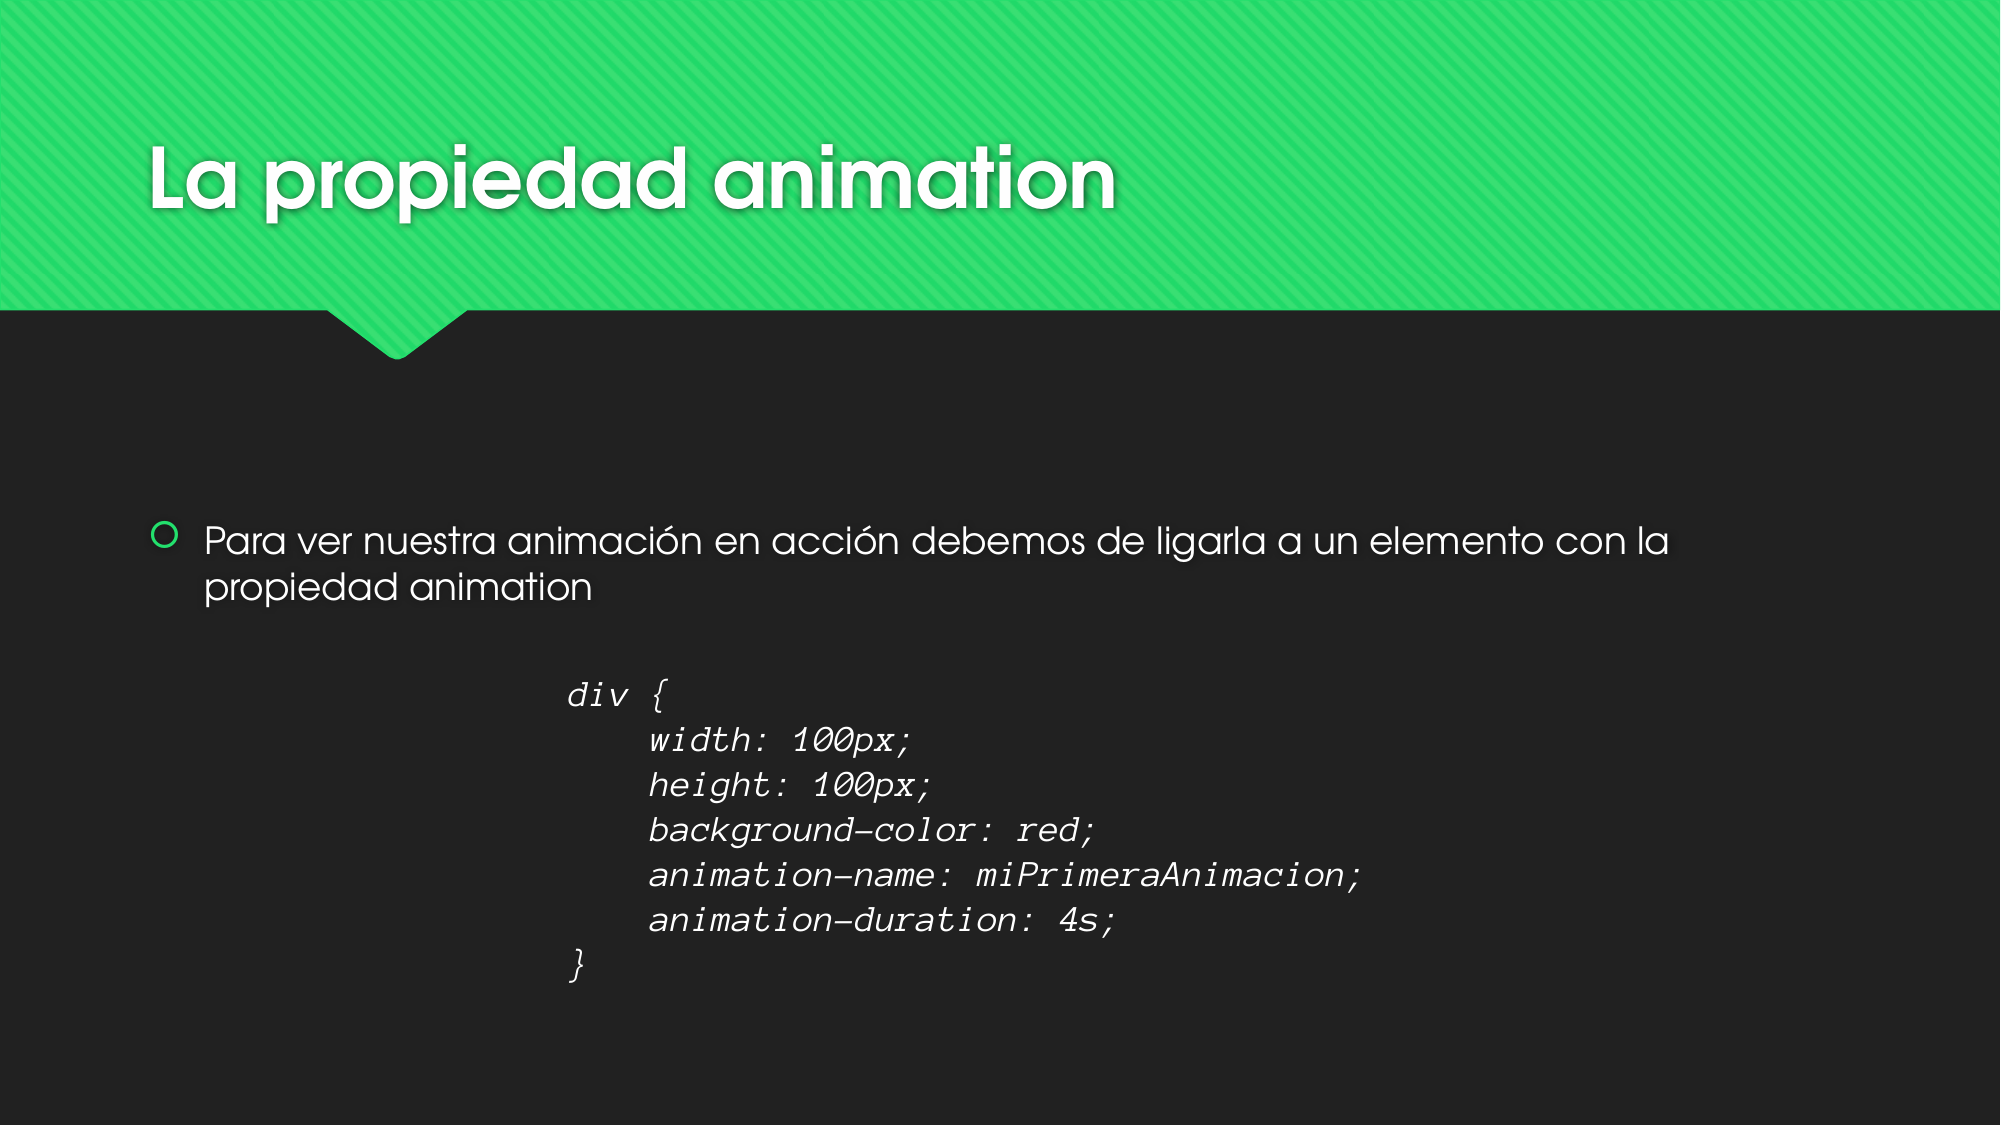

# La propiedad animation
Para ver nuestra animación en acción debemos de ligarla a un elemento con la propiedad animation
div {
    width: 100px;
    height: 100px;
    background-color: red;
    animation-name: miPrimeraAnimacion;
    animation-duration: 4s;
}